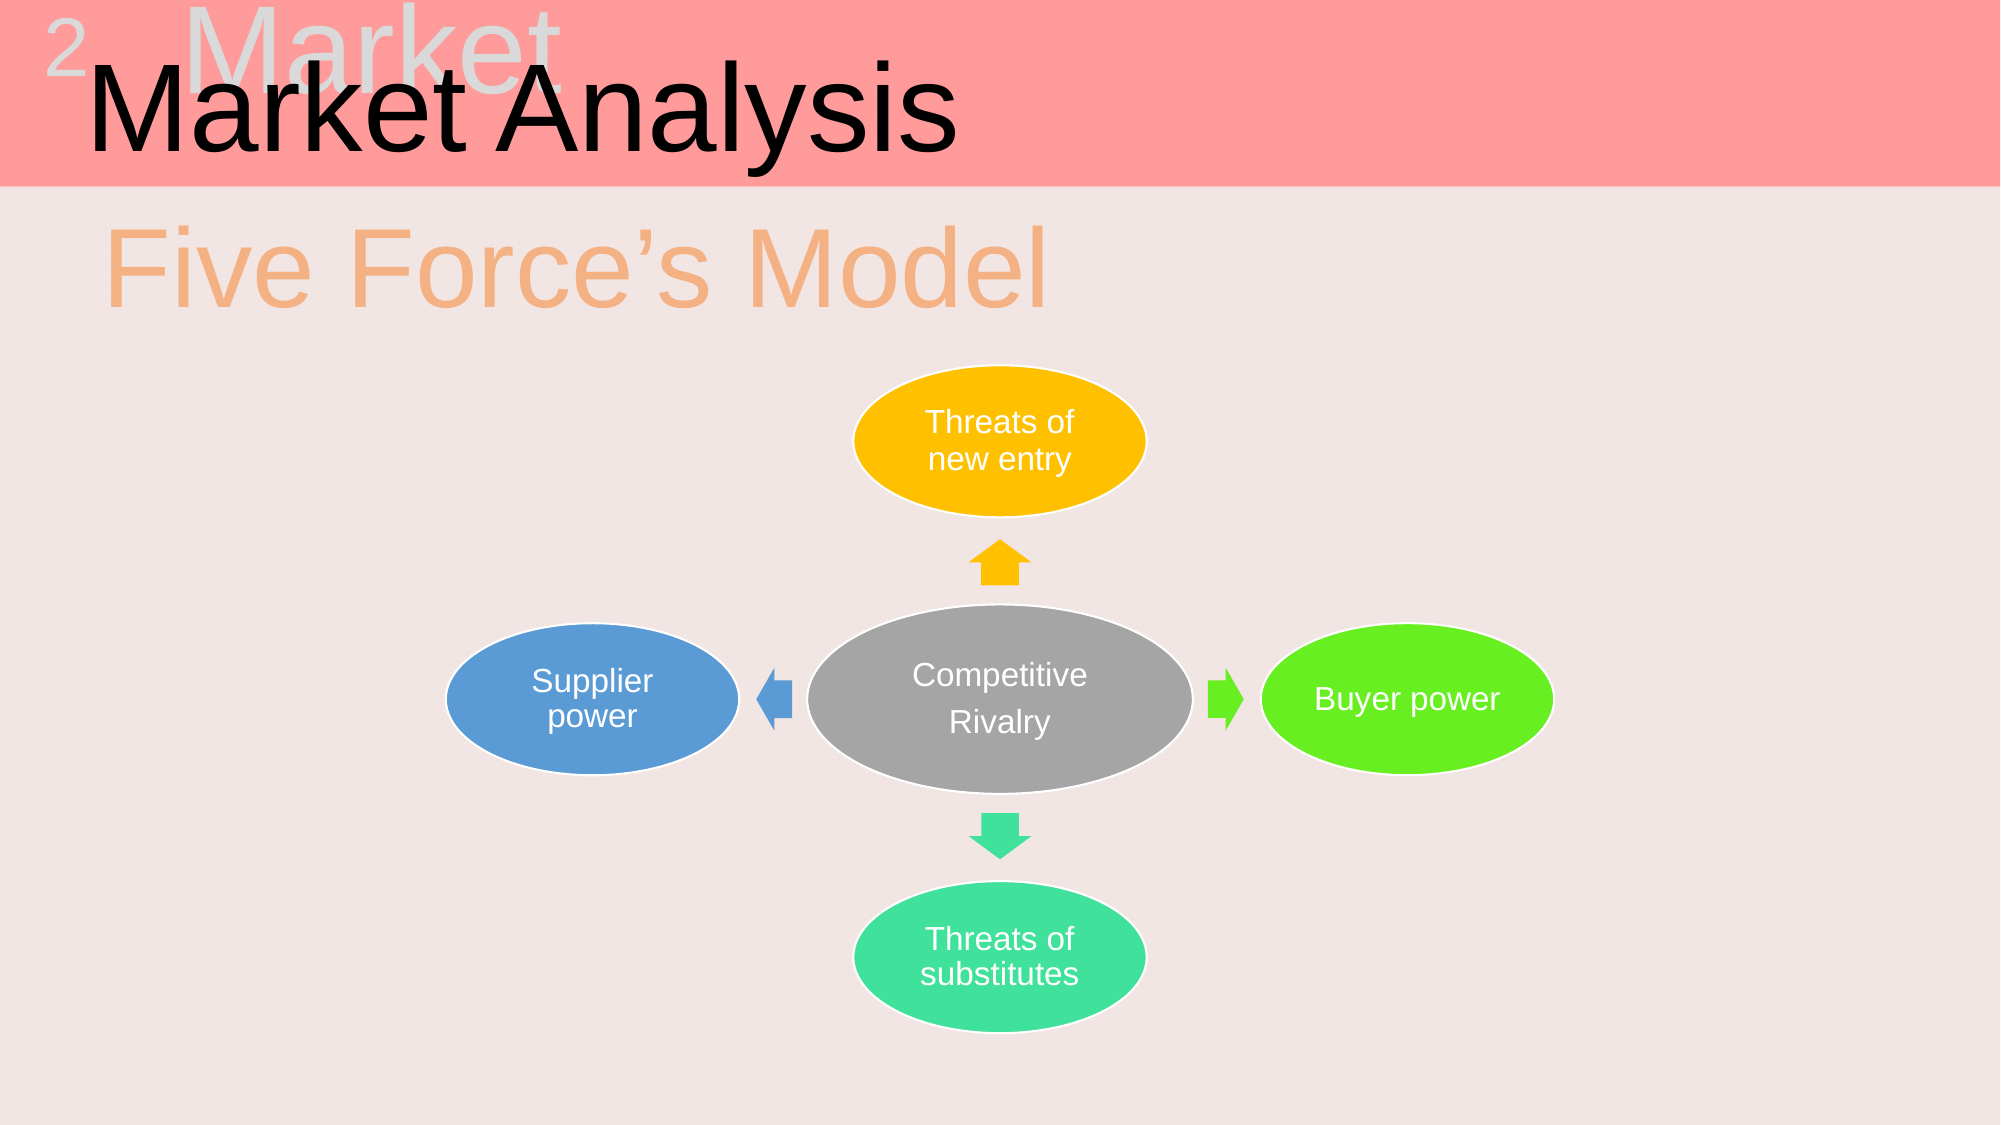

Market
2.
Market Analysis
Five Force’s Model
Competitive
Rivalry

Threats of new entry

Buyer power

Threats of substitutes

Supplier power